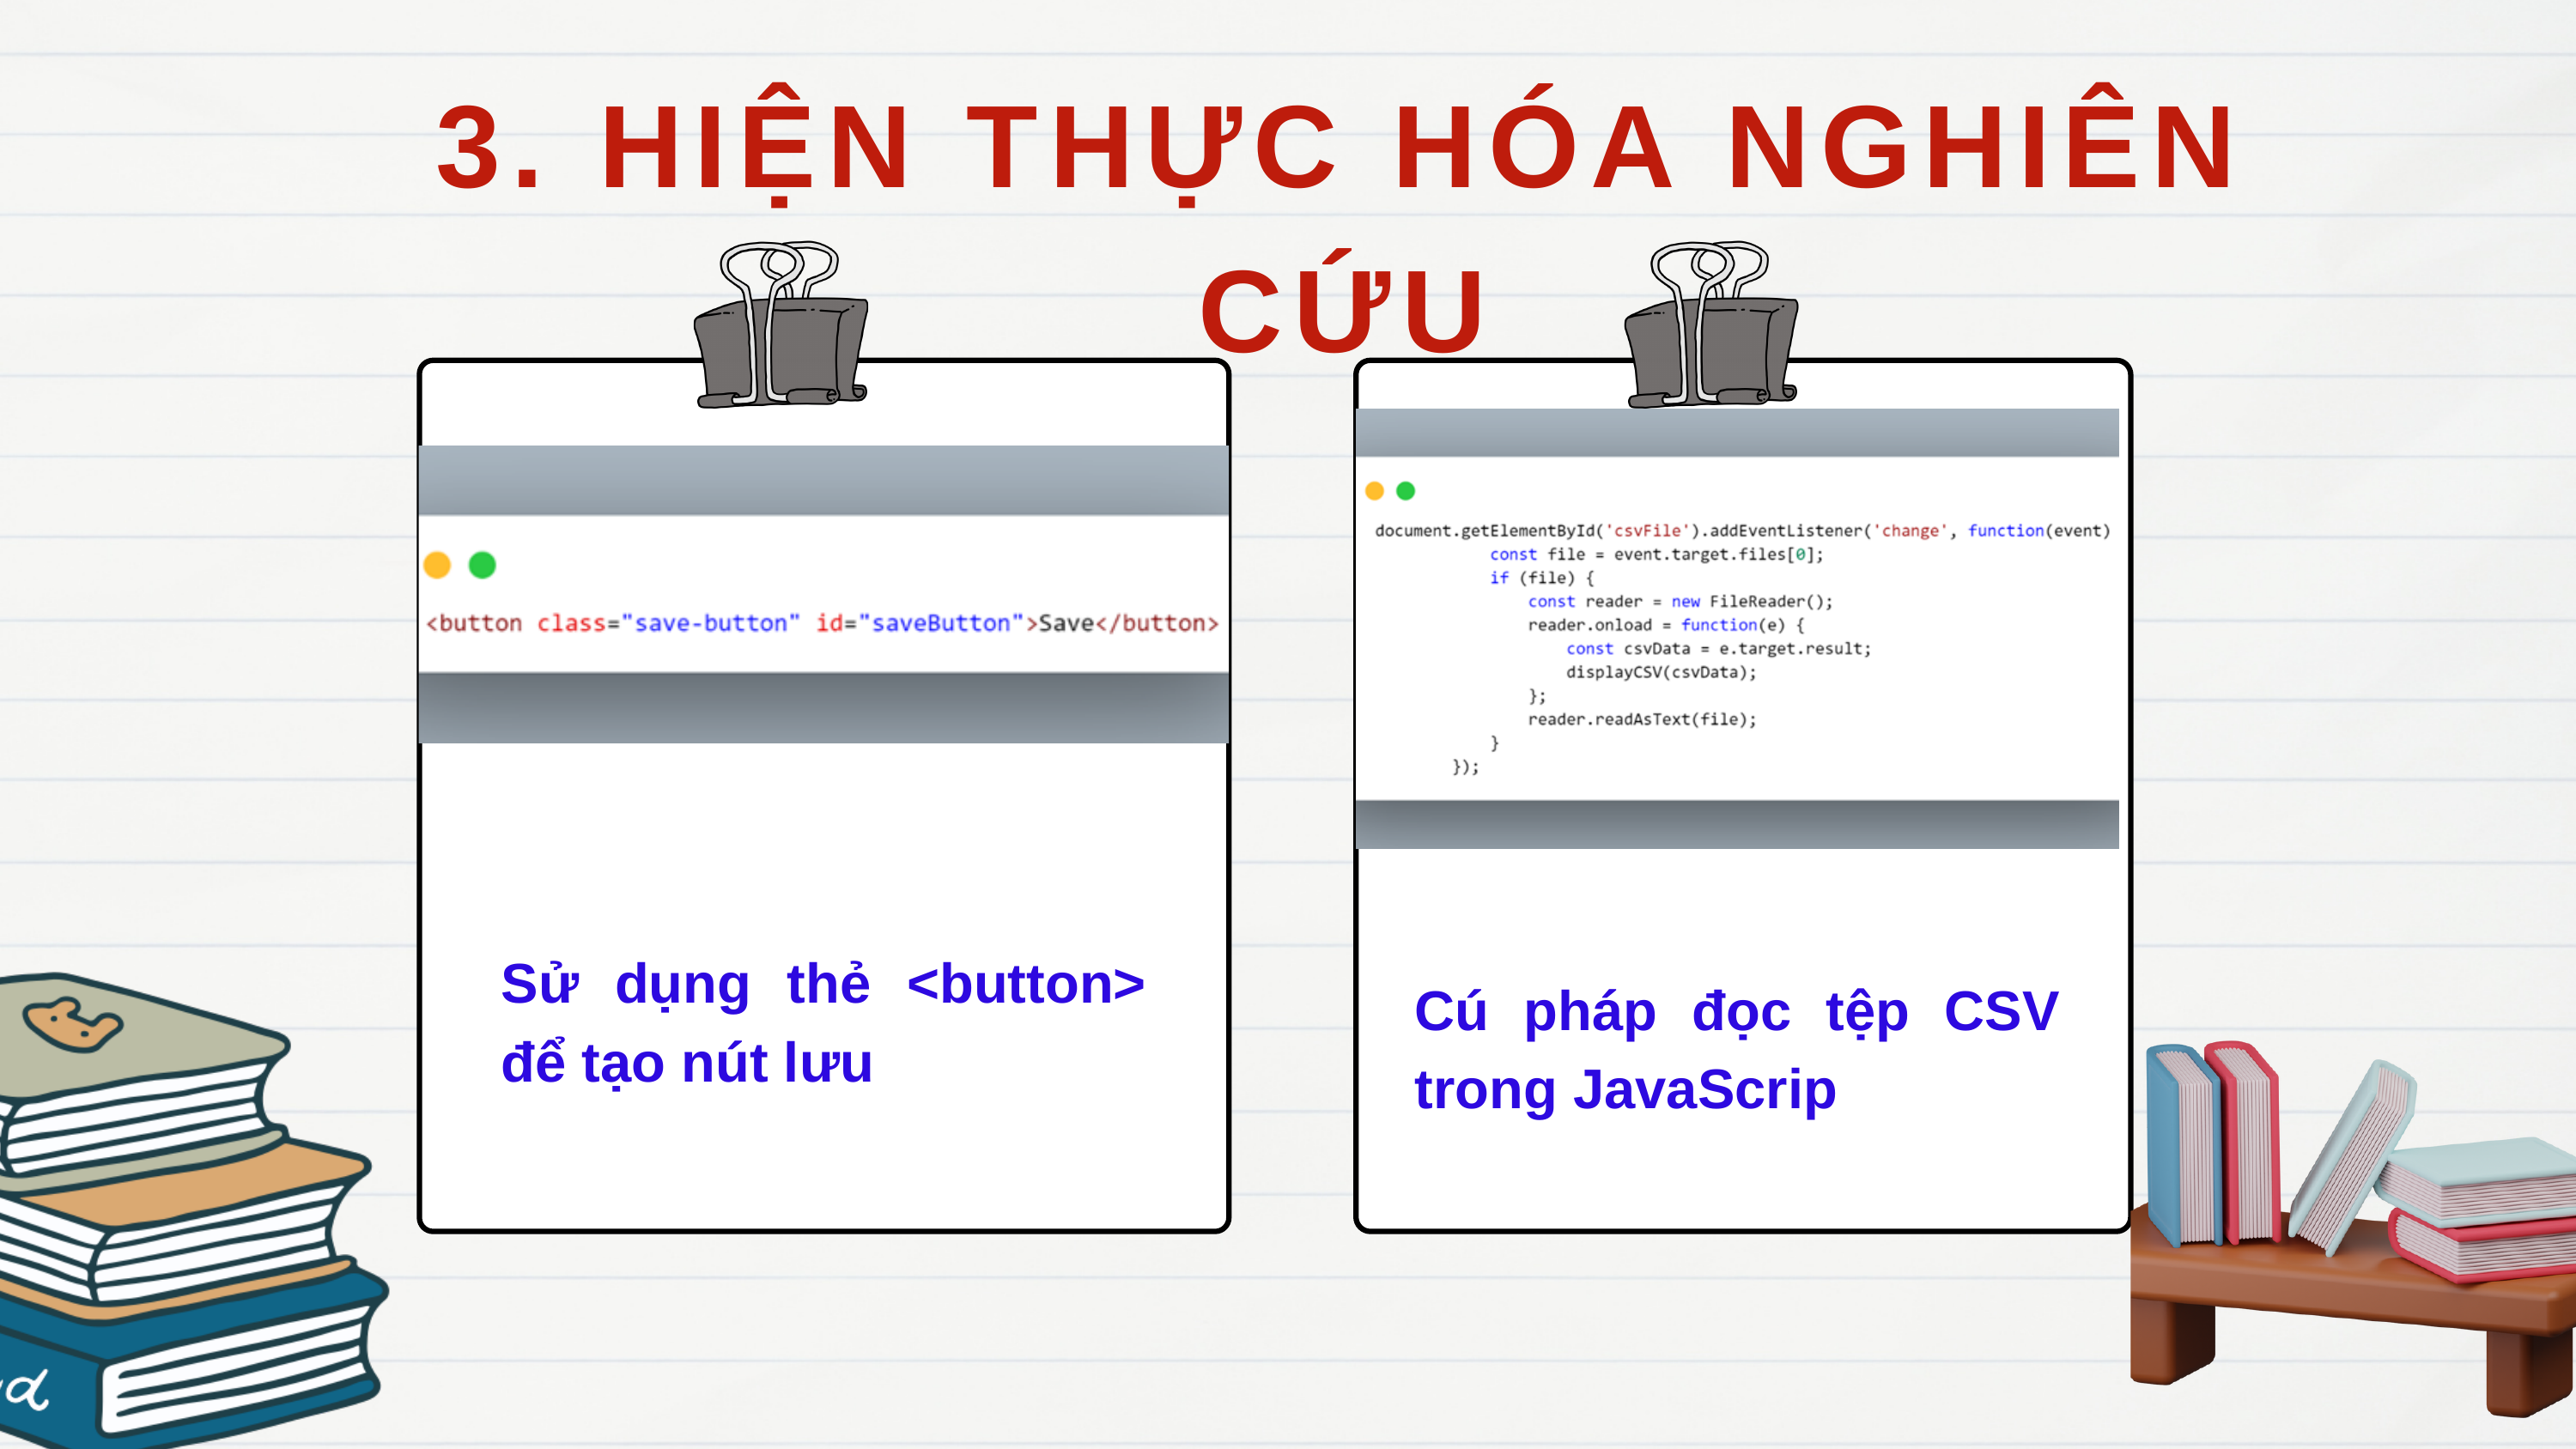

3. HIỆN THỰC HÓA NGHIÊN CỨU

Sử dụng thẻ <button> để tạo nút lưu
Cú pháp đọc tệp CSV trong JavaScrip